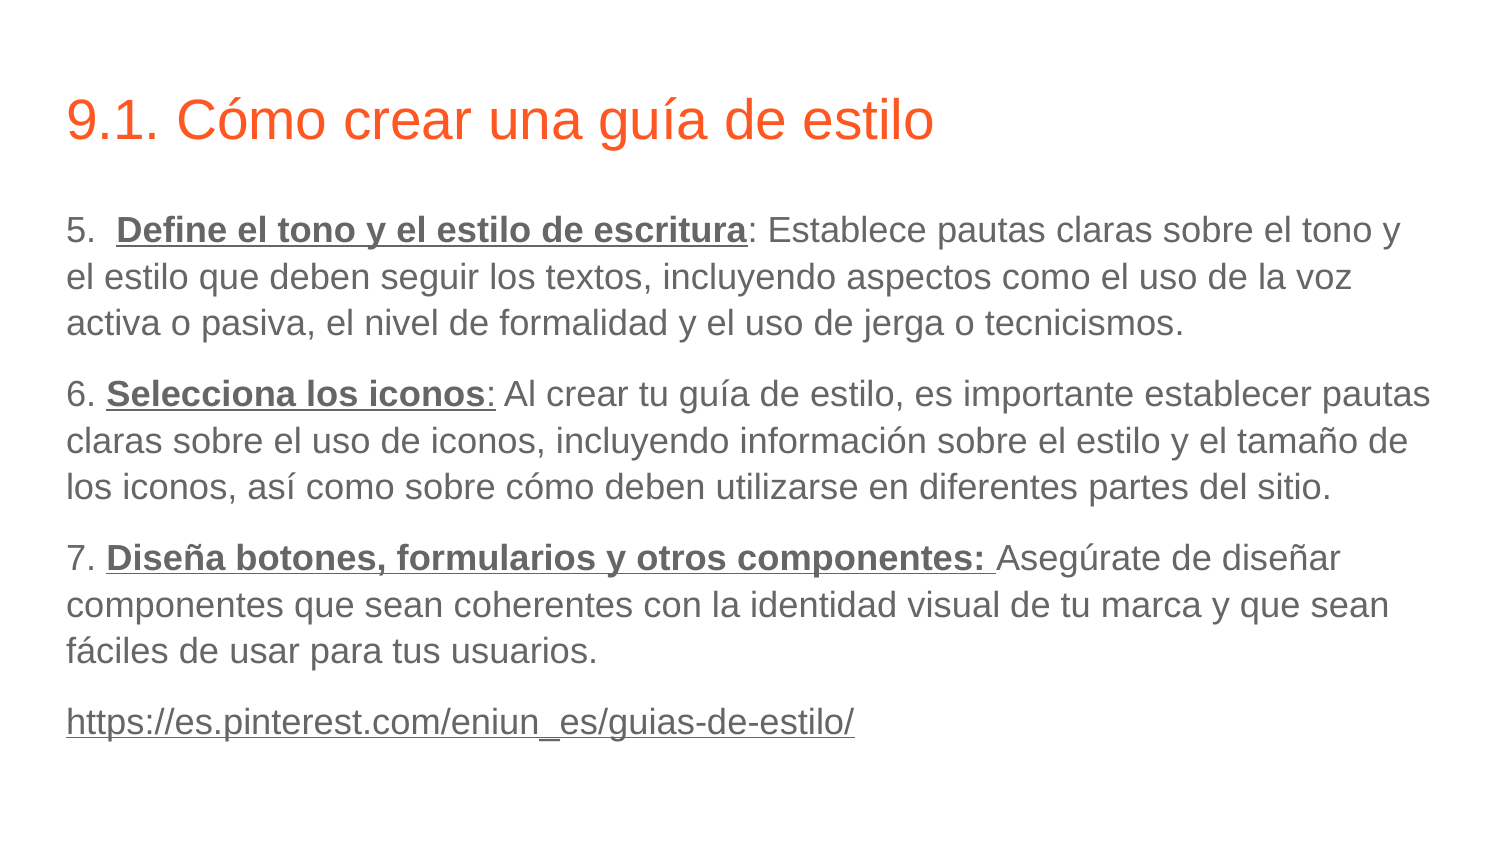

# 9.1. Cómo crear una guía de estilo

5.  Define el tono y el estilo de escritura: Establece pautas claras sobre el tono y el estilo que deben seguir los textos, incluyendo aspectos como el uso de la voz activa o pasiva, el nivel de formalidad y el uso de jerga o tecnicismos.
6. Selecciona los iconos: Al crear tu guía de estilo, es importante establecer pautas claras sobre el uso de iconos, incluyendo información sobre el estilo y el tamaño de los iconos, así como sobre cómo deben utilizarse en diferentes partes del sitio.
7. Diseña botones, formularios y otros componentes: Asegúrate de diseñar componentes que sean coherentes con la identidad visual de tu marca y que sean fáciles de usar para tus usuarios.
https://es.pinterest.com/eniun_es/guias-de-estilo/